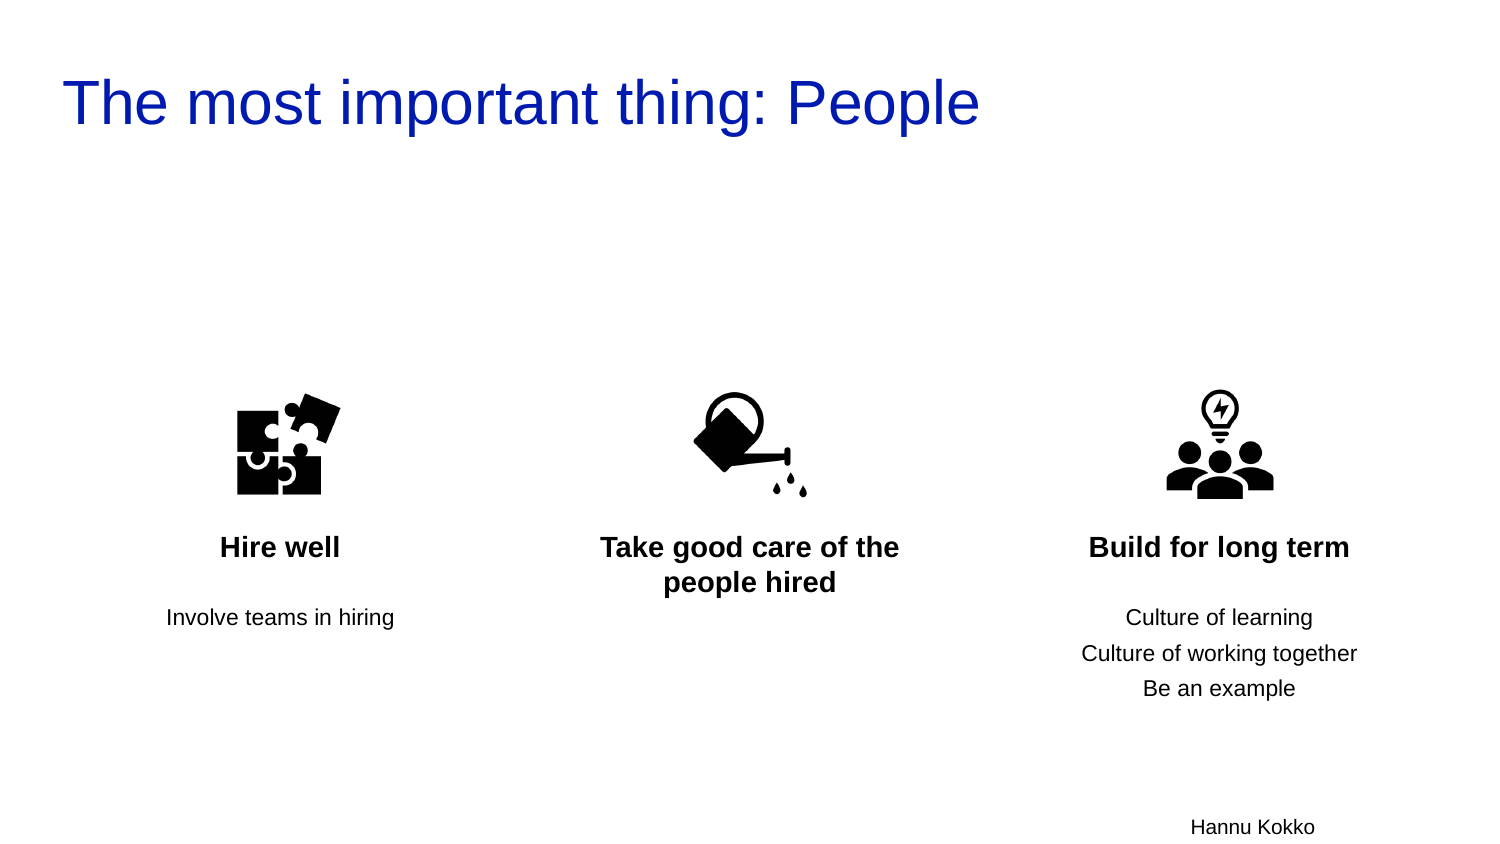

# The most important thing: People
Hire well
Involve teams in hiring
Take good care of the people hired

Build for long term
Culture of learning
Culture of working together
Be an example
Hannu Kokko